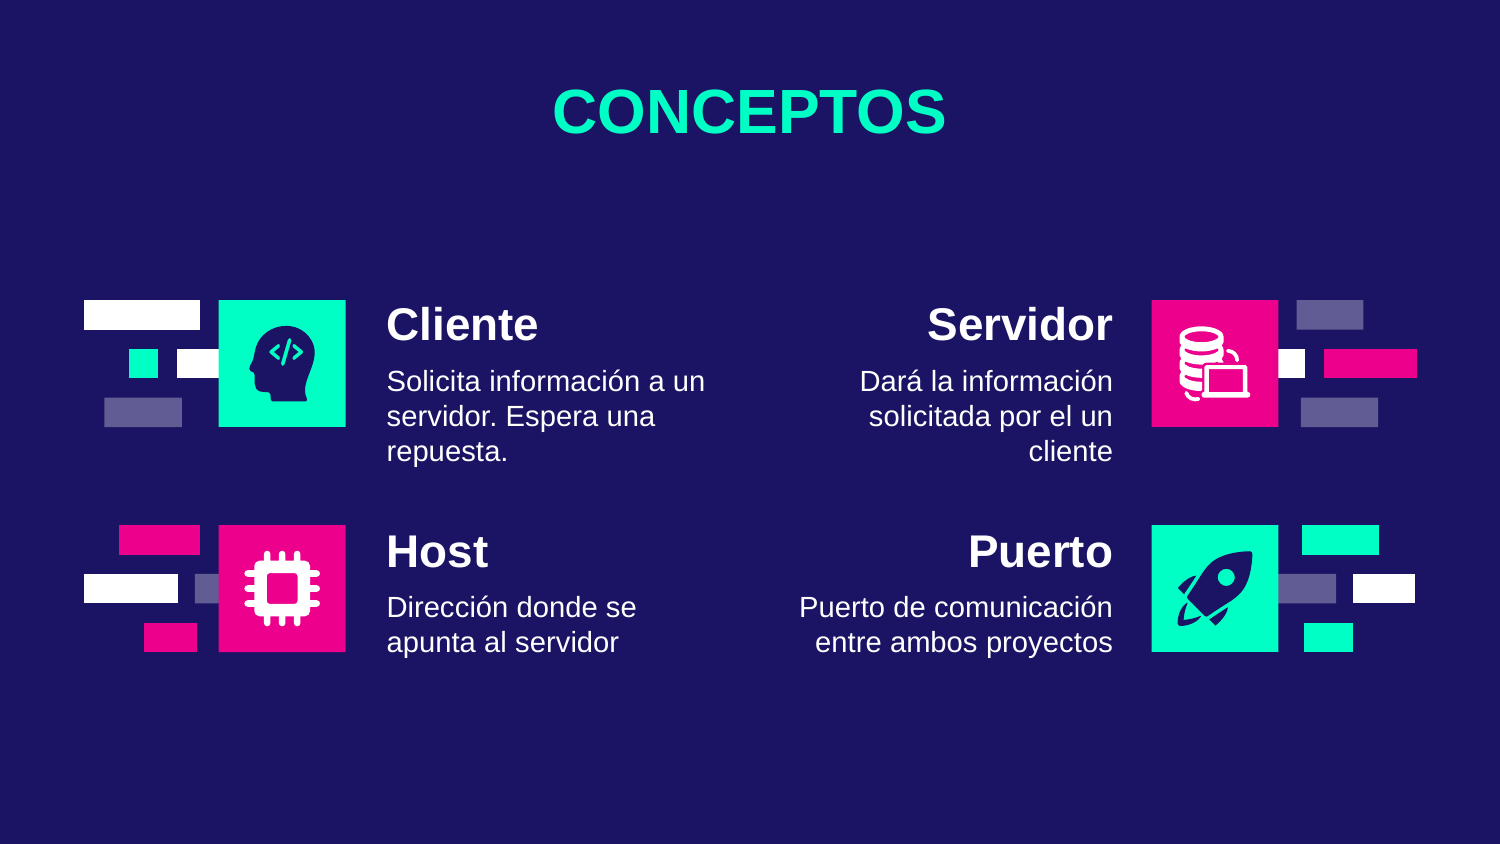

CONCEPTOS
# Cliente
Servidor

Solicita información a un servidor. Espera una repuesta.

Dará la información solicitada por el un cliente

Host
Puerto

Dirección donde se apunta al servidor
Puerto de comunicación entre ambos proyectos